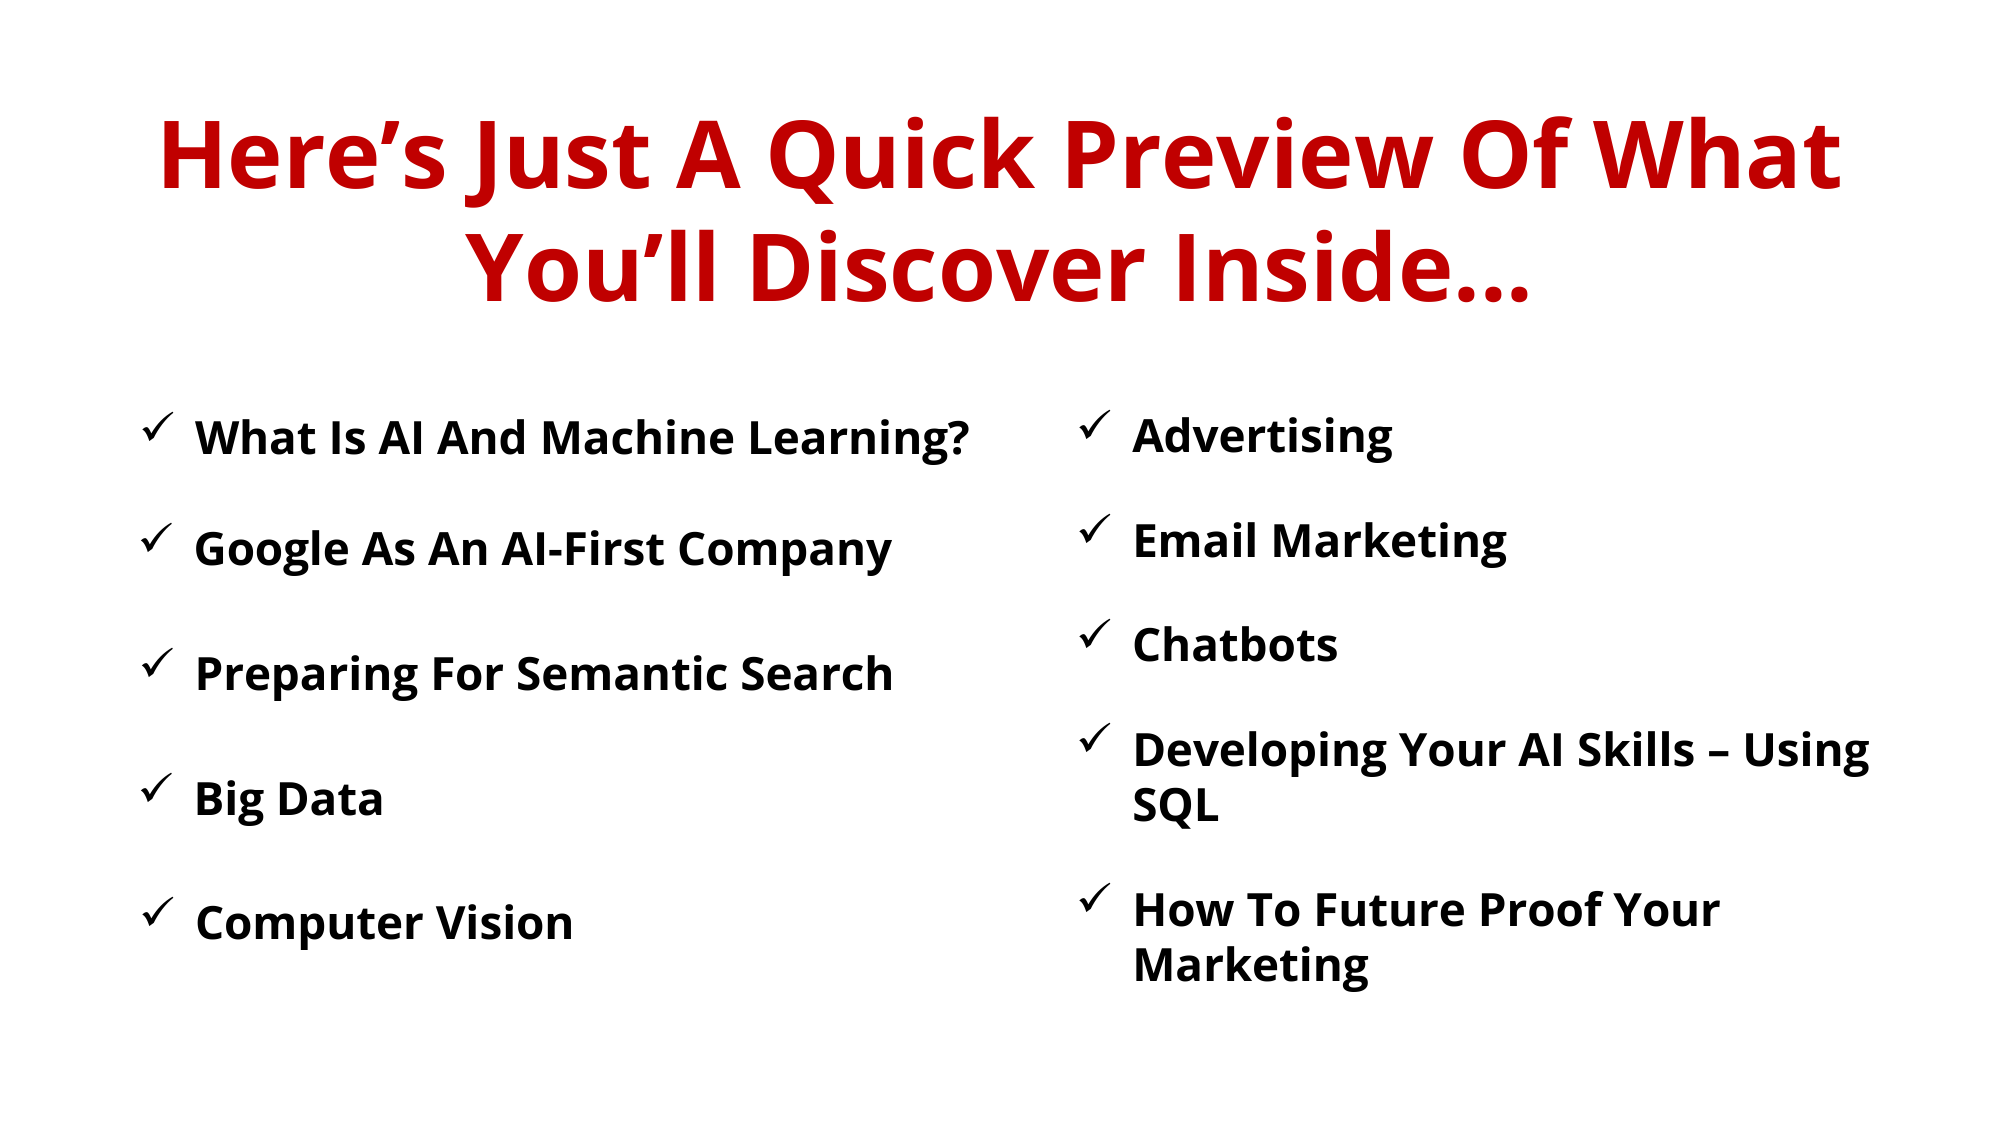

Here’s Just A Quick Preview Of What You’ll Discover Inside...
Advertising
What Is AI And Machine Learning?
Email Marketing
Google As An AI-First Company
Chatbots
Preparing For Semantic Search
Developing Your AI Skills – Using SQL
Big Data
How To Future Proof Your Marketing
Computer Vision